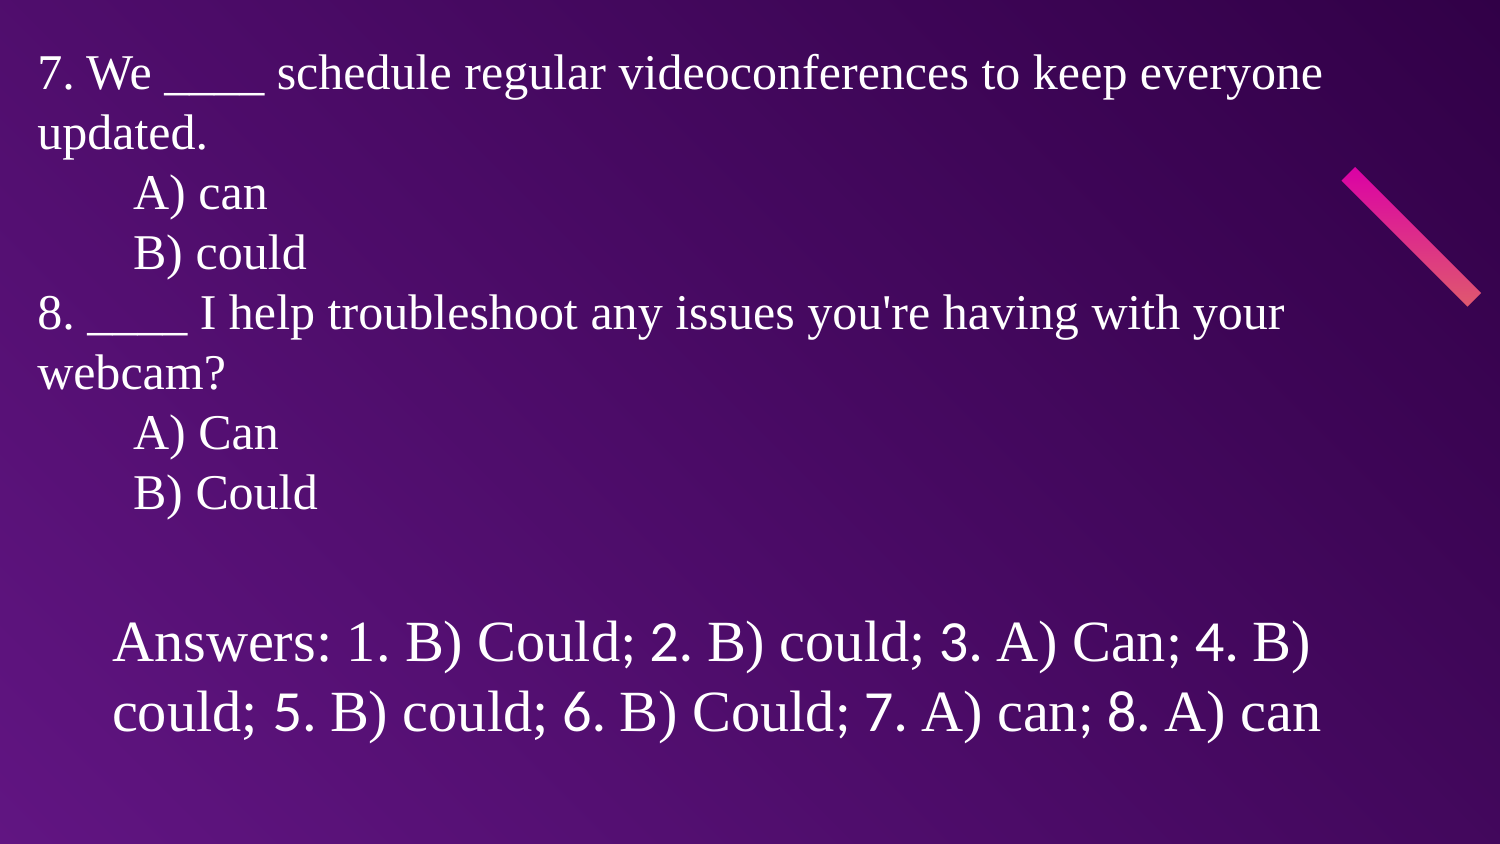

7. We ____ schedule regular videoconferences to keep everyone updated.
A) can
B) could
8. ____ I help troubleshoot any issues you're having with your webcam?
A) Can
B) Could

Answers: 1. B) Could; 2. B) could; 3. A) Can; 4. B) could; 5. B) could; 6. B) Could; 7. A) can; 8. A) can